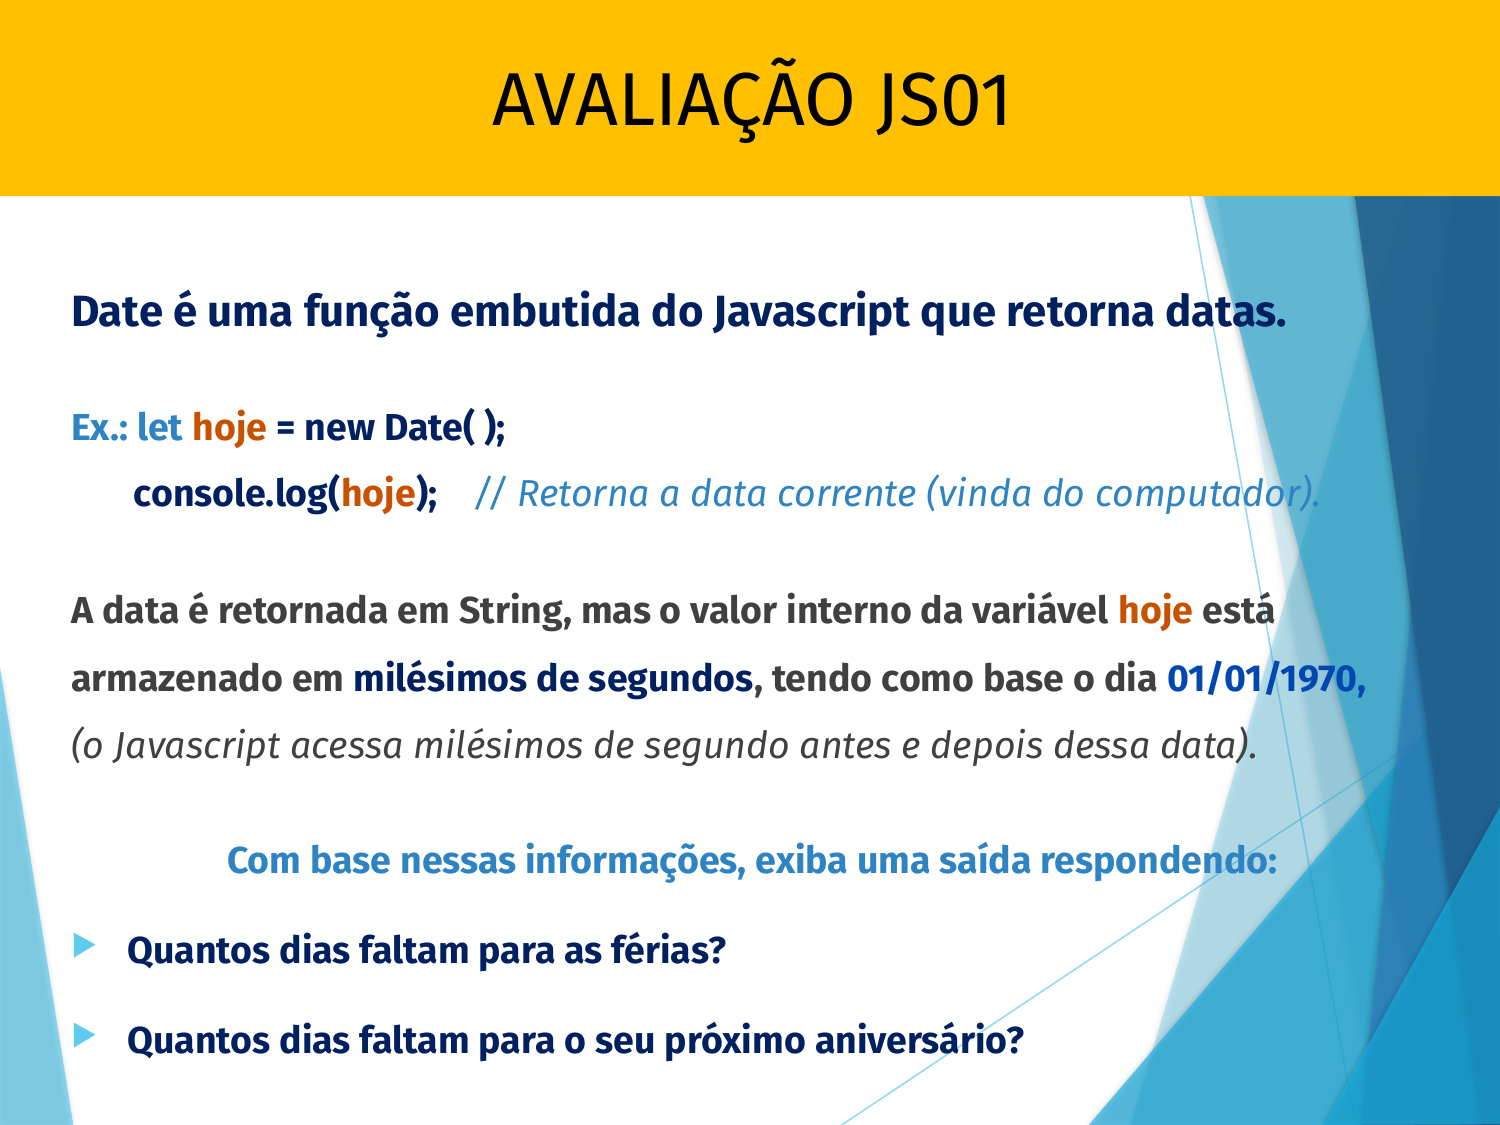

# AVALIAÇÃO JS01
Date é uma função embutida do Javascript que retorna datas.
Ex.: let hoje = new Date( );
       console.log(hoje);    // Retorna a data corrente (vinda do computador).
A data é retornada em String, mas o valor interno da variável hoje está armazenado em milésimos de segundos, tendo como base o dia 01/01/1970,    (o Javascript acessa milésimos de segundo antes e depois dessa data).
Com base nessas informações, exiba uma saída respondendo:
Quantos dias faltam para as férias?
Quantos dias faltam para o seu próximo aniversário?